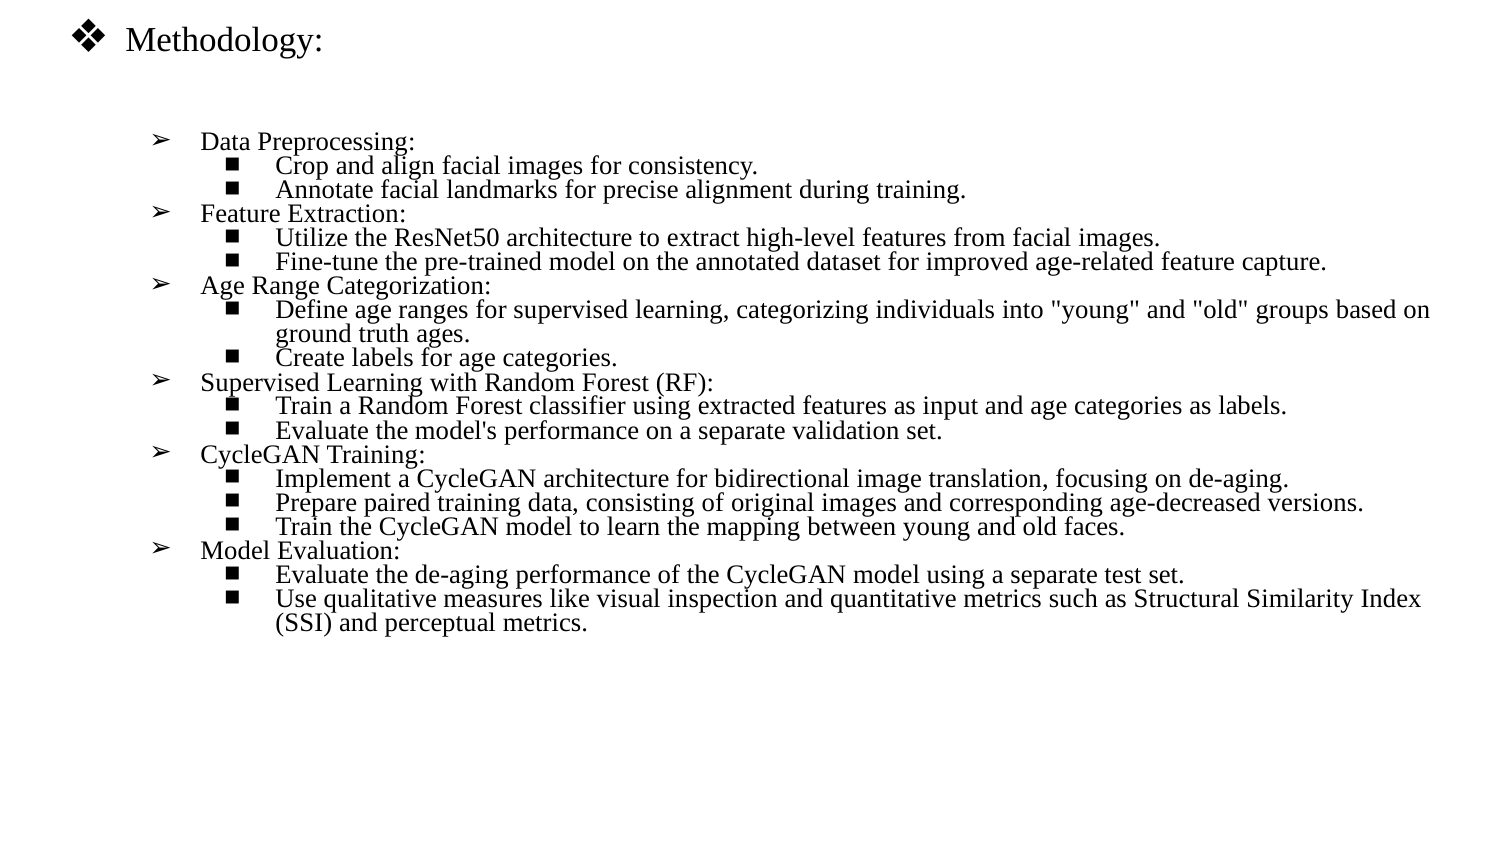

Methodology:

Data Preprocessing:
Crop and align facial images for consistency.
Annotate facial landmarks for precise alignment during training.
Feature Extraction:
Utilize the ResNet50 architecture to extract high-level features from facial images.
Fine-tune the pre-trained model on the annotated dataset for improved age-related feature capture.
Age Range Categorization:
Define age ranges for supervised learning, categorizing individuals into "young" and "old" groups based on ground truth ages.
Create labels for age categories.
Supervised Learning with Random Forest (RF):
Train a Random Forest classifier using extracted features as input and age categories as labels.
Evaluate the model's performance on a separate validation set.
CycleGAN Training:
Implement a CycleGAN architecture for bidirectional image translation, focusing on de-aging.
Prepare paired training data, consisting of original images and corresponding age-decreased versions.
Train the CycleGAN model to learn the mapping between young and old faces.
Model Evaluation:
Evaluate the de-aging performance of the CycleGAN model using a separate test set.
Use qualitative measures like visual inspection and quantitative metrics such as Structural Similarity Index (SSI) and perceptual metrics.